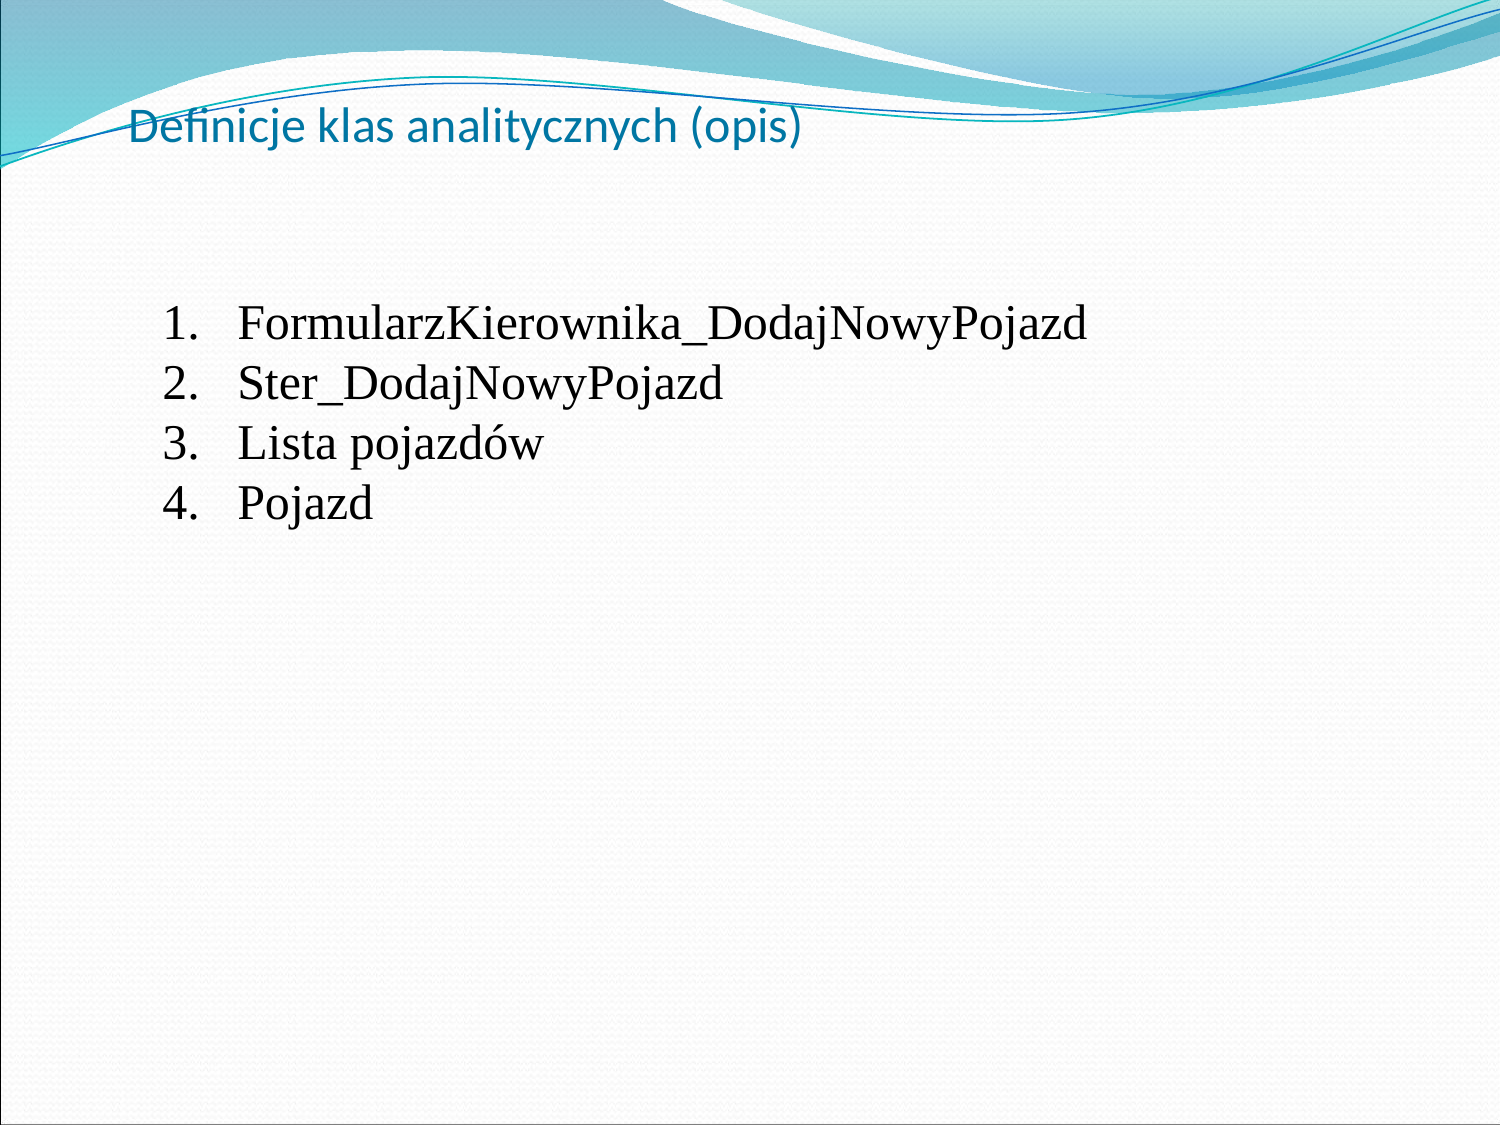

# Definicje klas analitycznych (opis)
FormularzKierownika_DodajNowyPojazd
Ster_DodajNowyPojazd
Lista pojazdów
Pojazd